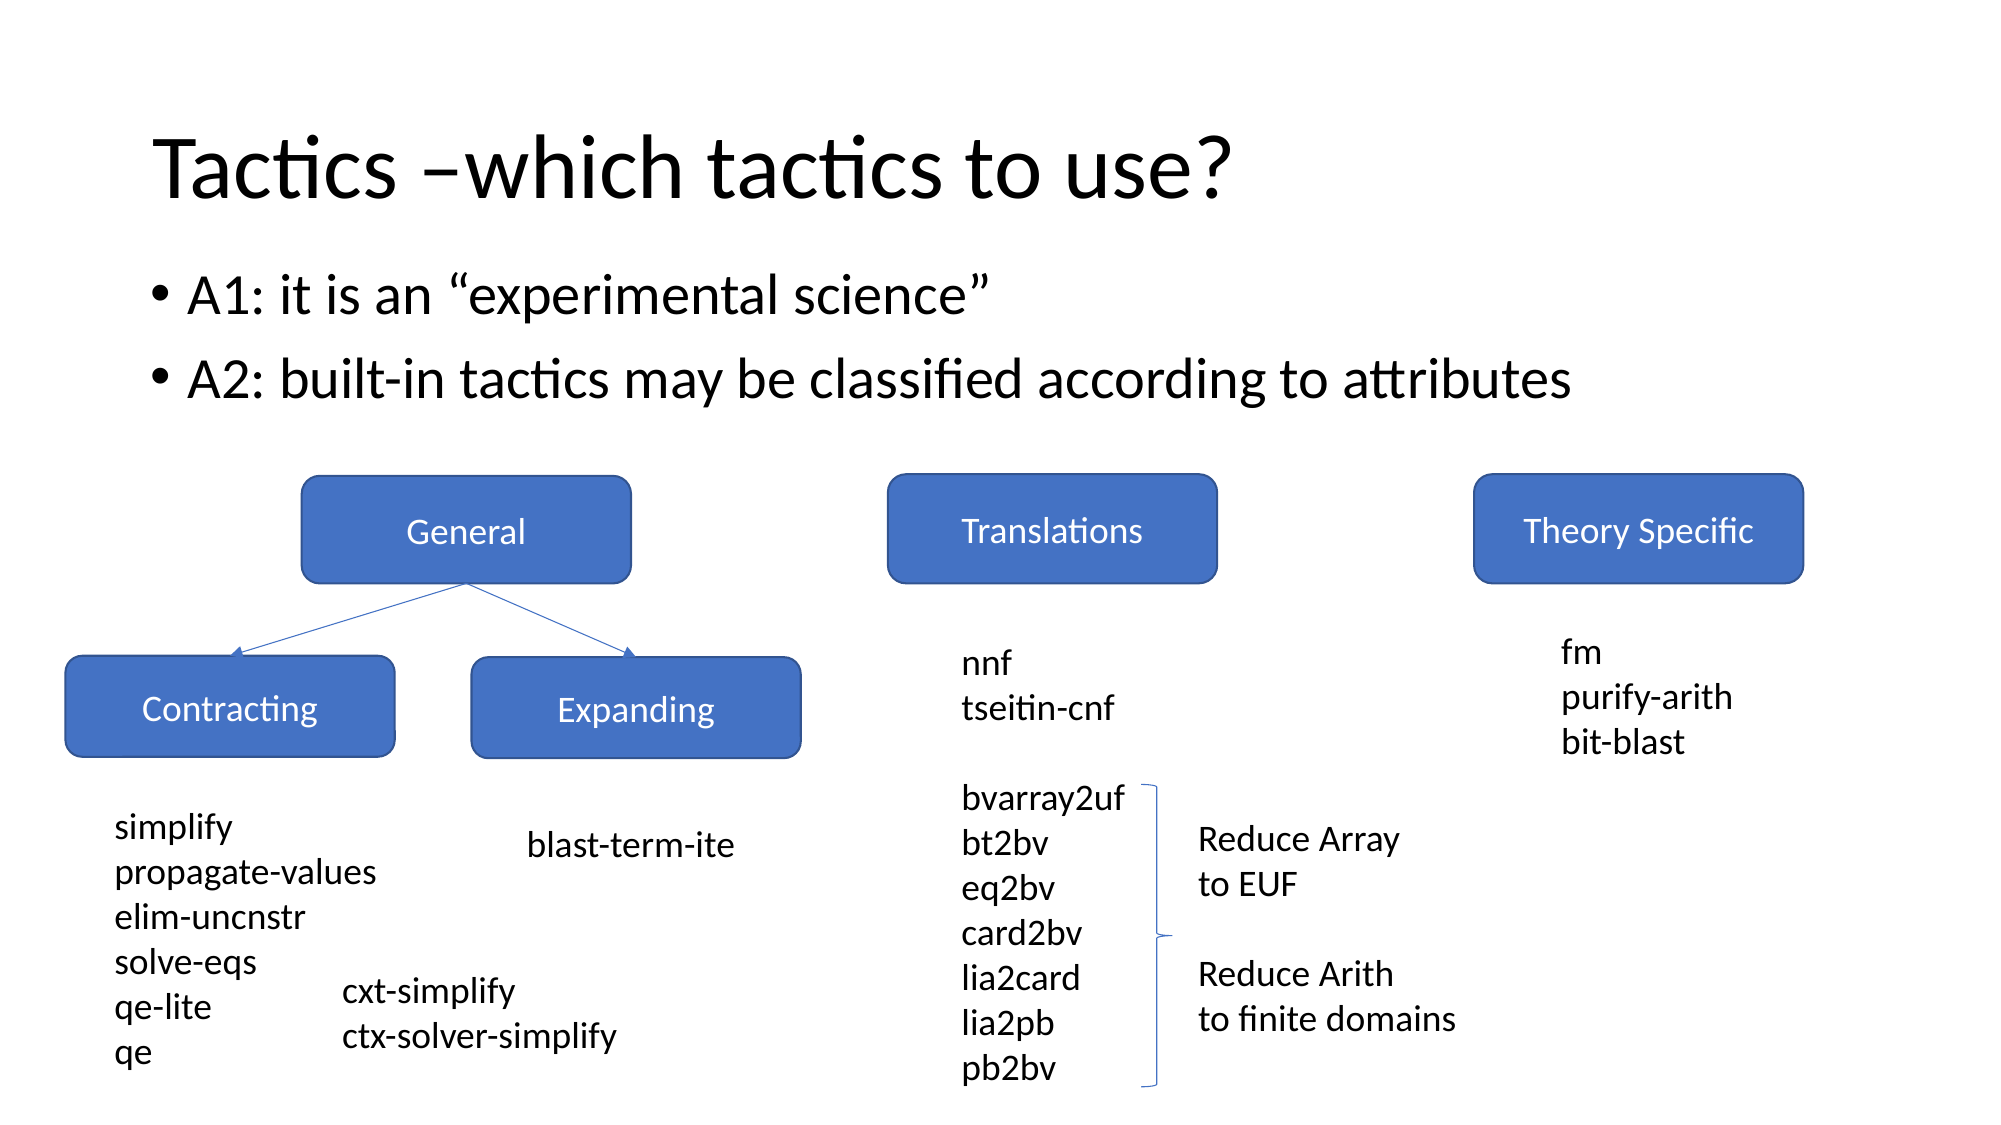

# Tactics –which tactics to use?
A1: it is an “experimental science”
A2: built-in tactics may be classified according to attributes

Translations
Theory Specific
General

fm
purify-arith
bit-blast

nnf
tseitin-cnf

bvarray2uf
bt2bv
eq2bv
card2bv
lia2card
lia2pb
pb2bv

Contracting
Expanding

simplify
propagate-values
elim-uncnstr
solve-eqs
qe-lite
qe
Reduce Array
to EUF

Reduce Arith
to finite domains
blast-term-ite
cxt-simplify
ctx-solver-simplify